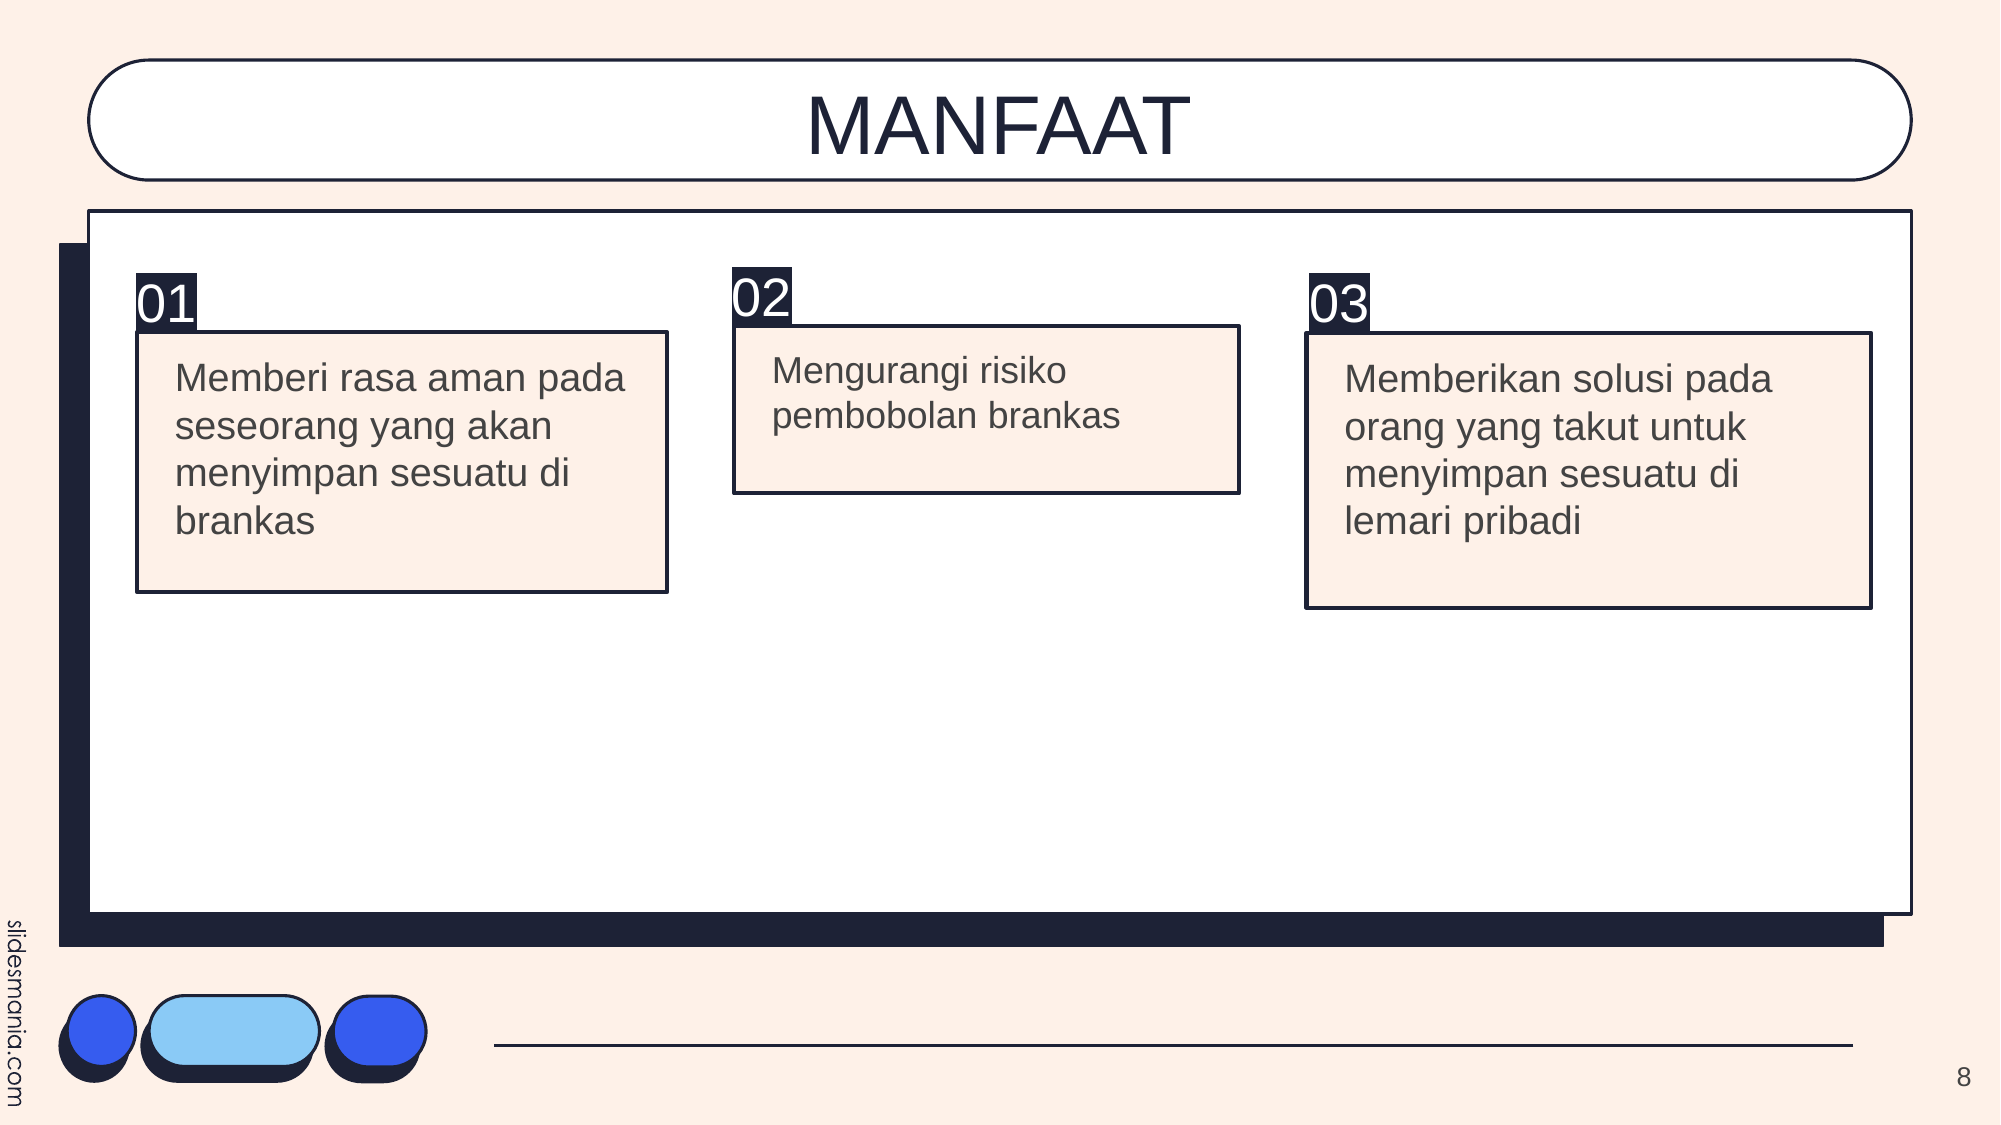

# MANFAAT
02
01
03
Mengurangi risiko pembobolan brankas
Memberi rasa aman pada seseorang yang akan menyimpan sesuatu di brankas
Memberikan solusi pada orang yang takut untuk menyimpan sesuatu di lemari pribadi

8